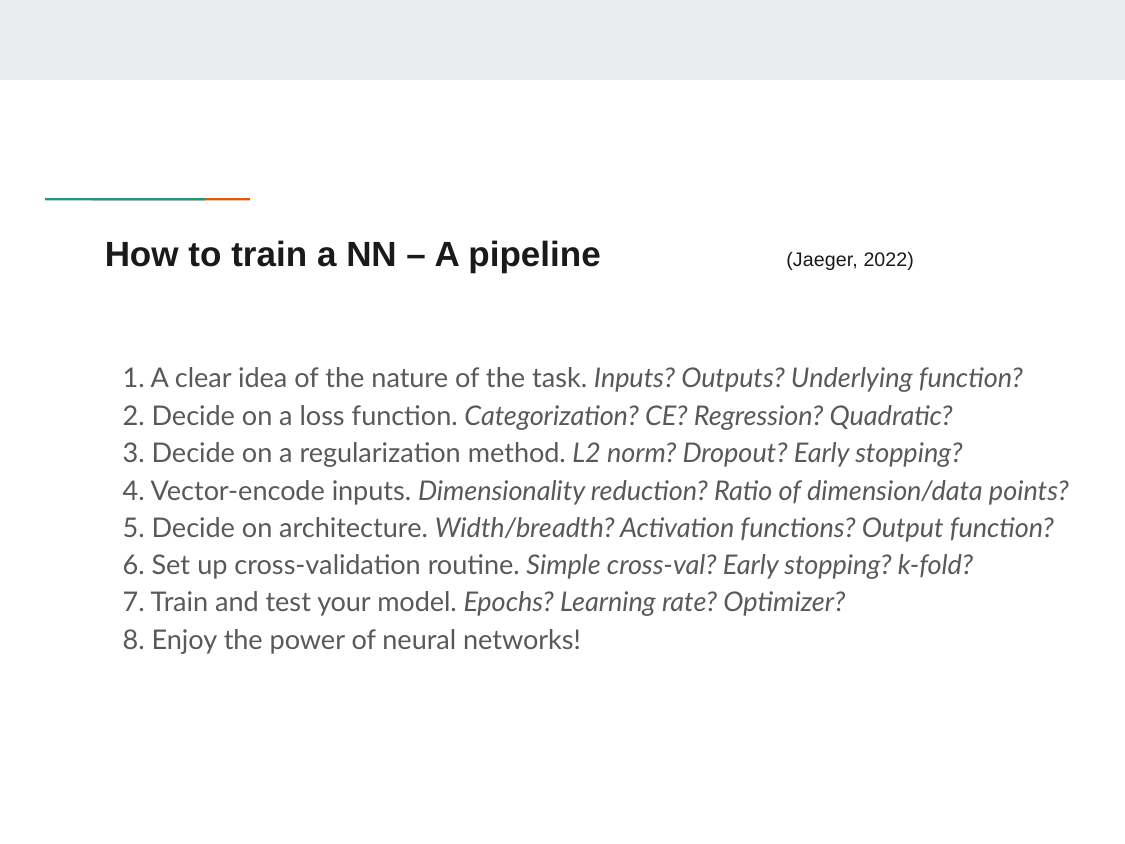

# How to train a NN – A pipeline                   (Jaeger, 2022)
1. A clear idea of the nature of the task. Inputs? Outputs? Underlying function?
2. Decide on a loss function. Categorization? CE? Regression? Quadratic?
3. Decide on a regularization method. L2 norm? Dropout? Early stopping?
4. Vector-encode inputs. Dimensionality reduction? Ratio of dimension/data points?
5. Decide on architecture. Width/breadth? Activation functions? Output function?
6. Set up cross-validation routine. Simple cross-val? Early stopping? k-fold?
7. Train and test your model. Epochs? Learning rate? Optimizer?
8. Enjoy the power of neural networks!